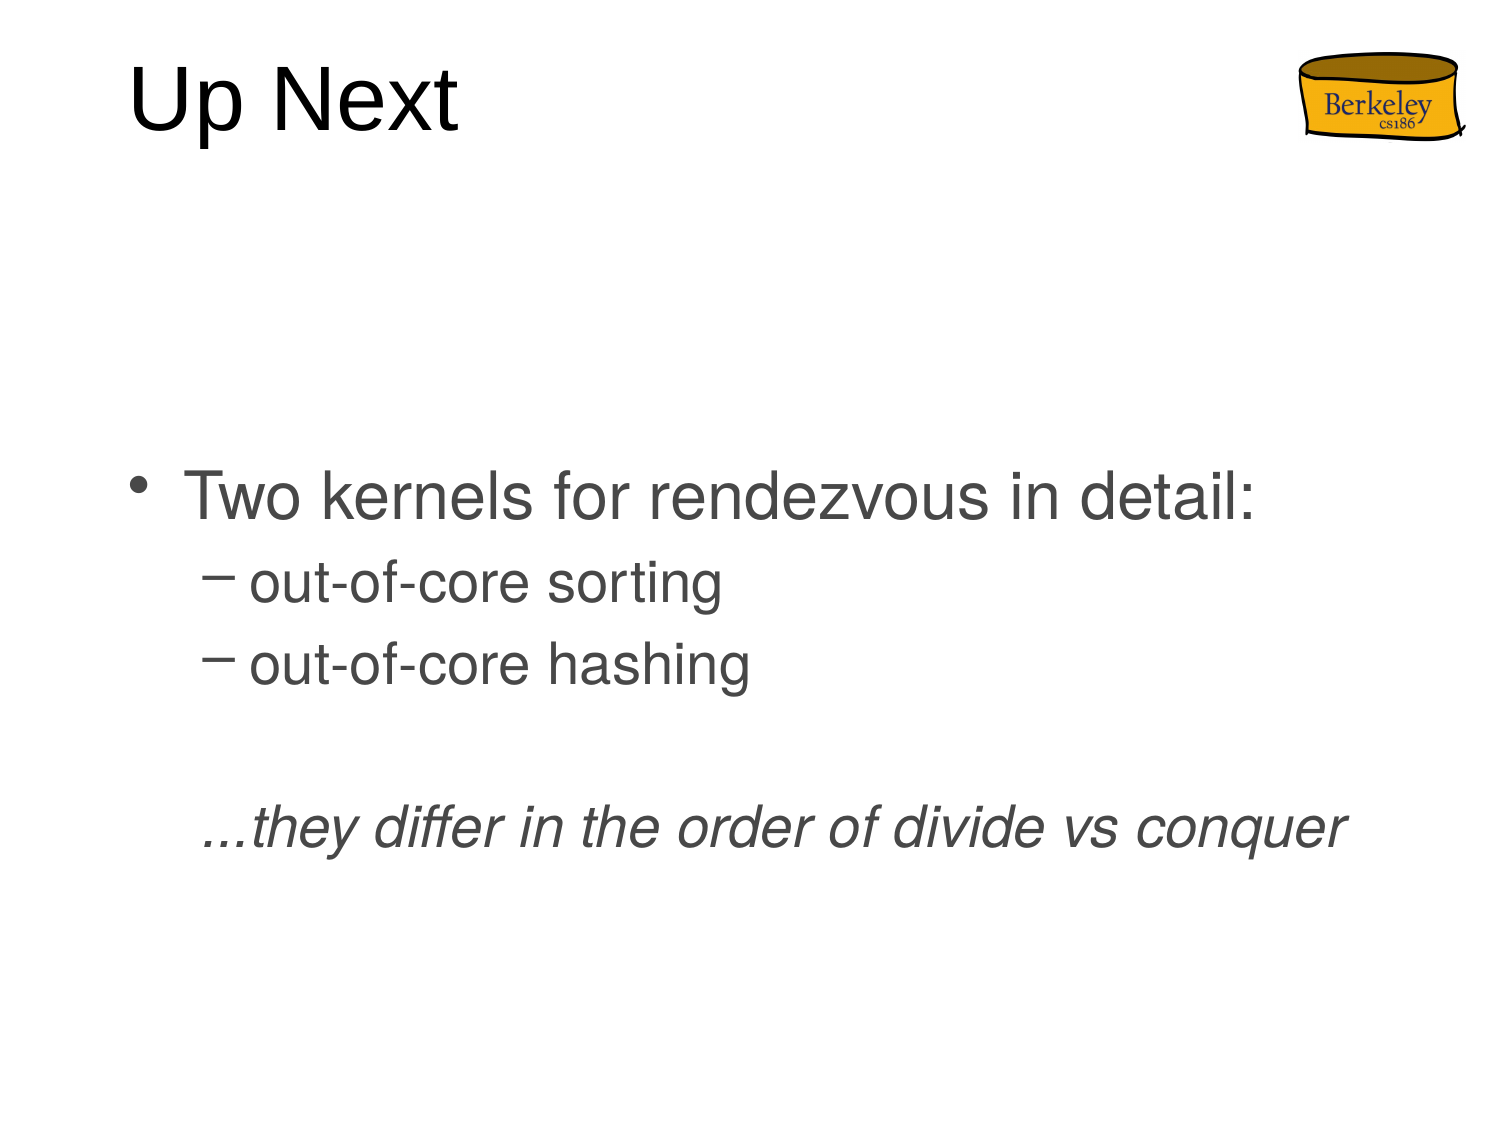

# Up Next
Two kernels for rendezvous in detail:
out-of-core sorting
out-of-core hashing

...they differ in the order of divide vs conquer